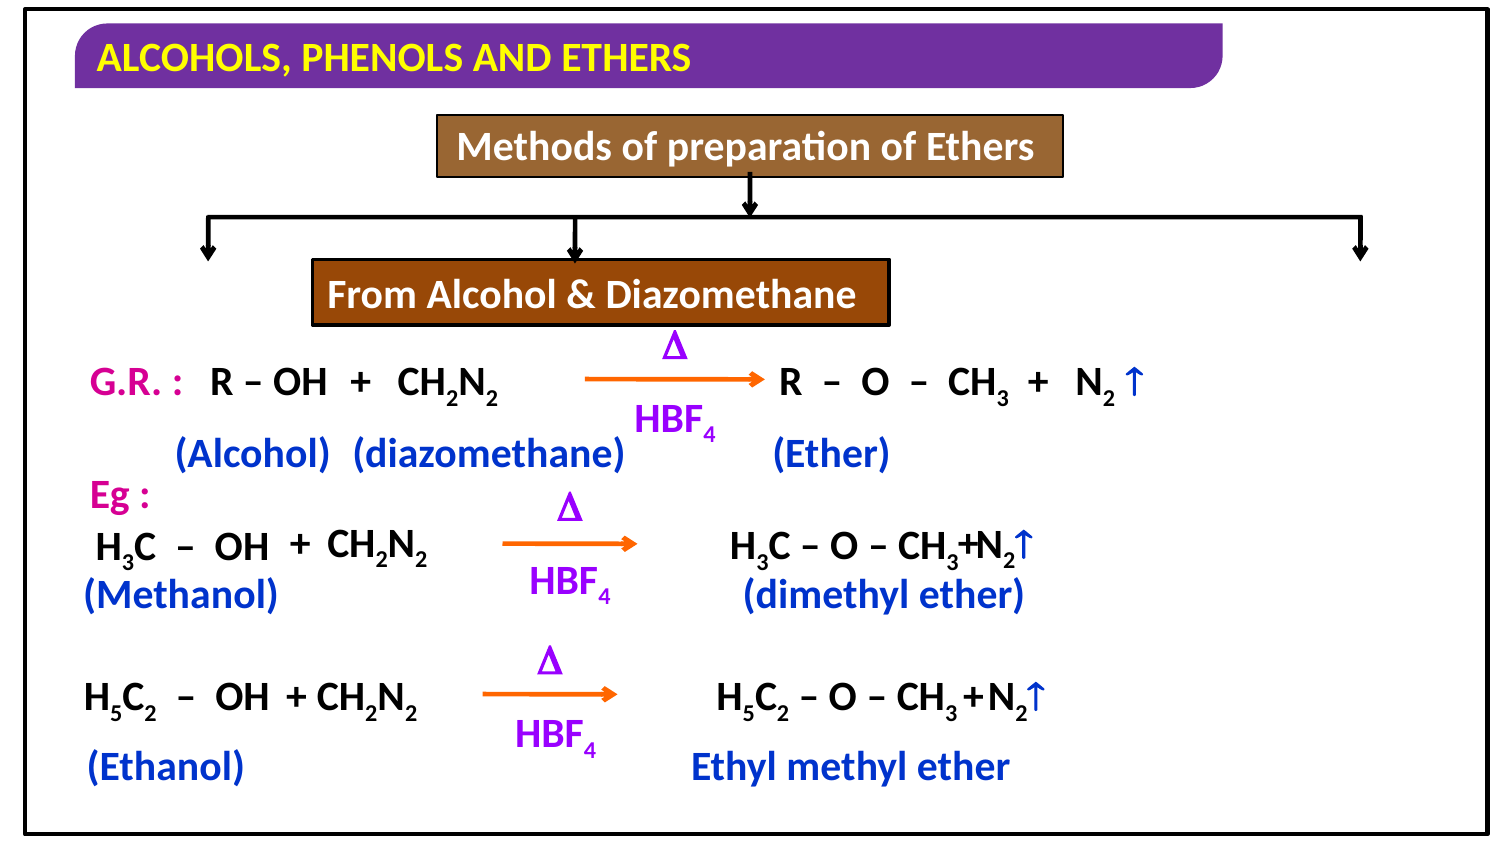

Methods of preparation of Ethers

From Alcohol & Diazomethane

Δ
R – OH
G.R. :
+
CH2N2
R  –  O  –  CH3
+
N2  ↑
HBF4
(Alcohol)
(diazomethane)
(Ether)
Eg :
Δ
+
CH2N2
+
N2↑
H3C – O – CH3
H3C  –  OH
HBF4
(Methanol)
(dimethyl ether)
Δ
H5C2  –  OH
+
CH2N2
H5C2 – O – CH3
+
N2↑
HBF4
(Ethanol)
Ethyl methyl ether